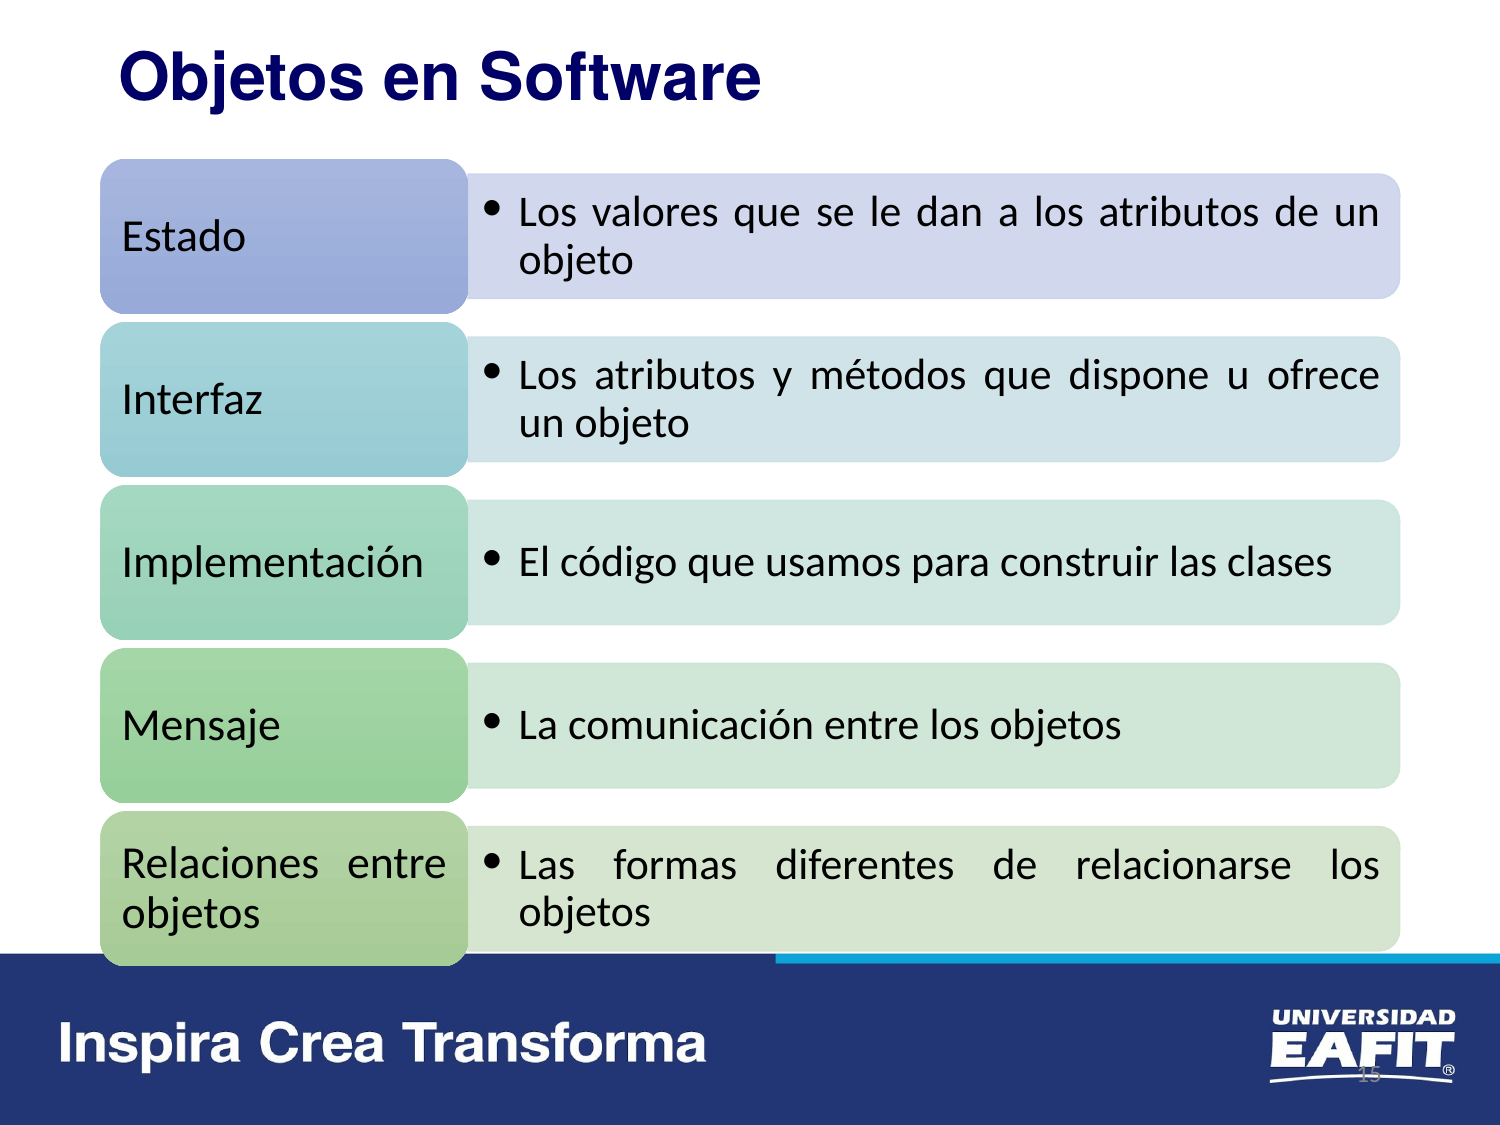

# Objetos en Software

Estado
Los valores que se le dan a los atributos de un objeto

Interfaz
Los atributos y métodos que dispone u ofrece un objeto

Implementación
El código que usamos para construir las clases

Mensaje
La comunicación entre los objetos

Relaciones entre objetos
Las formas diferentes de relacionarse los objetos
15